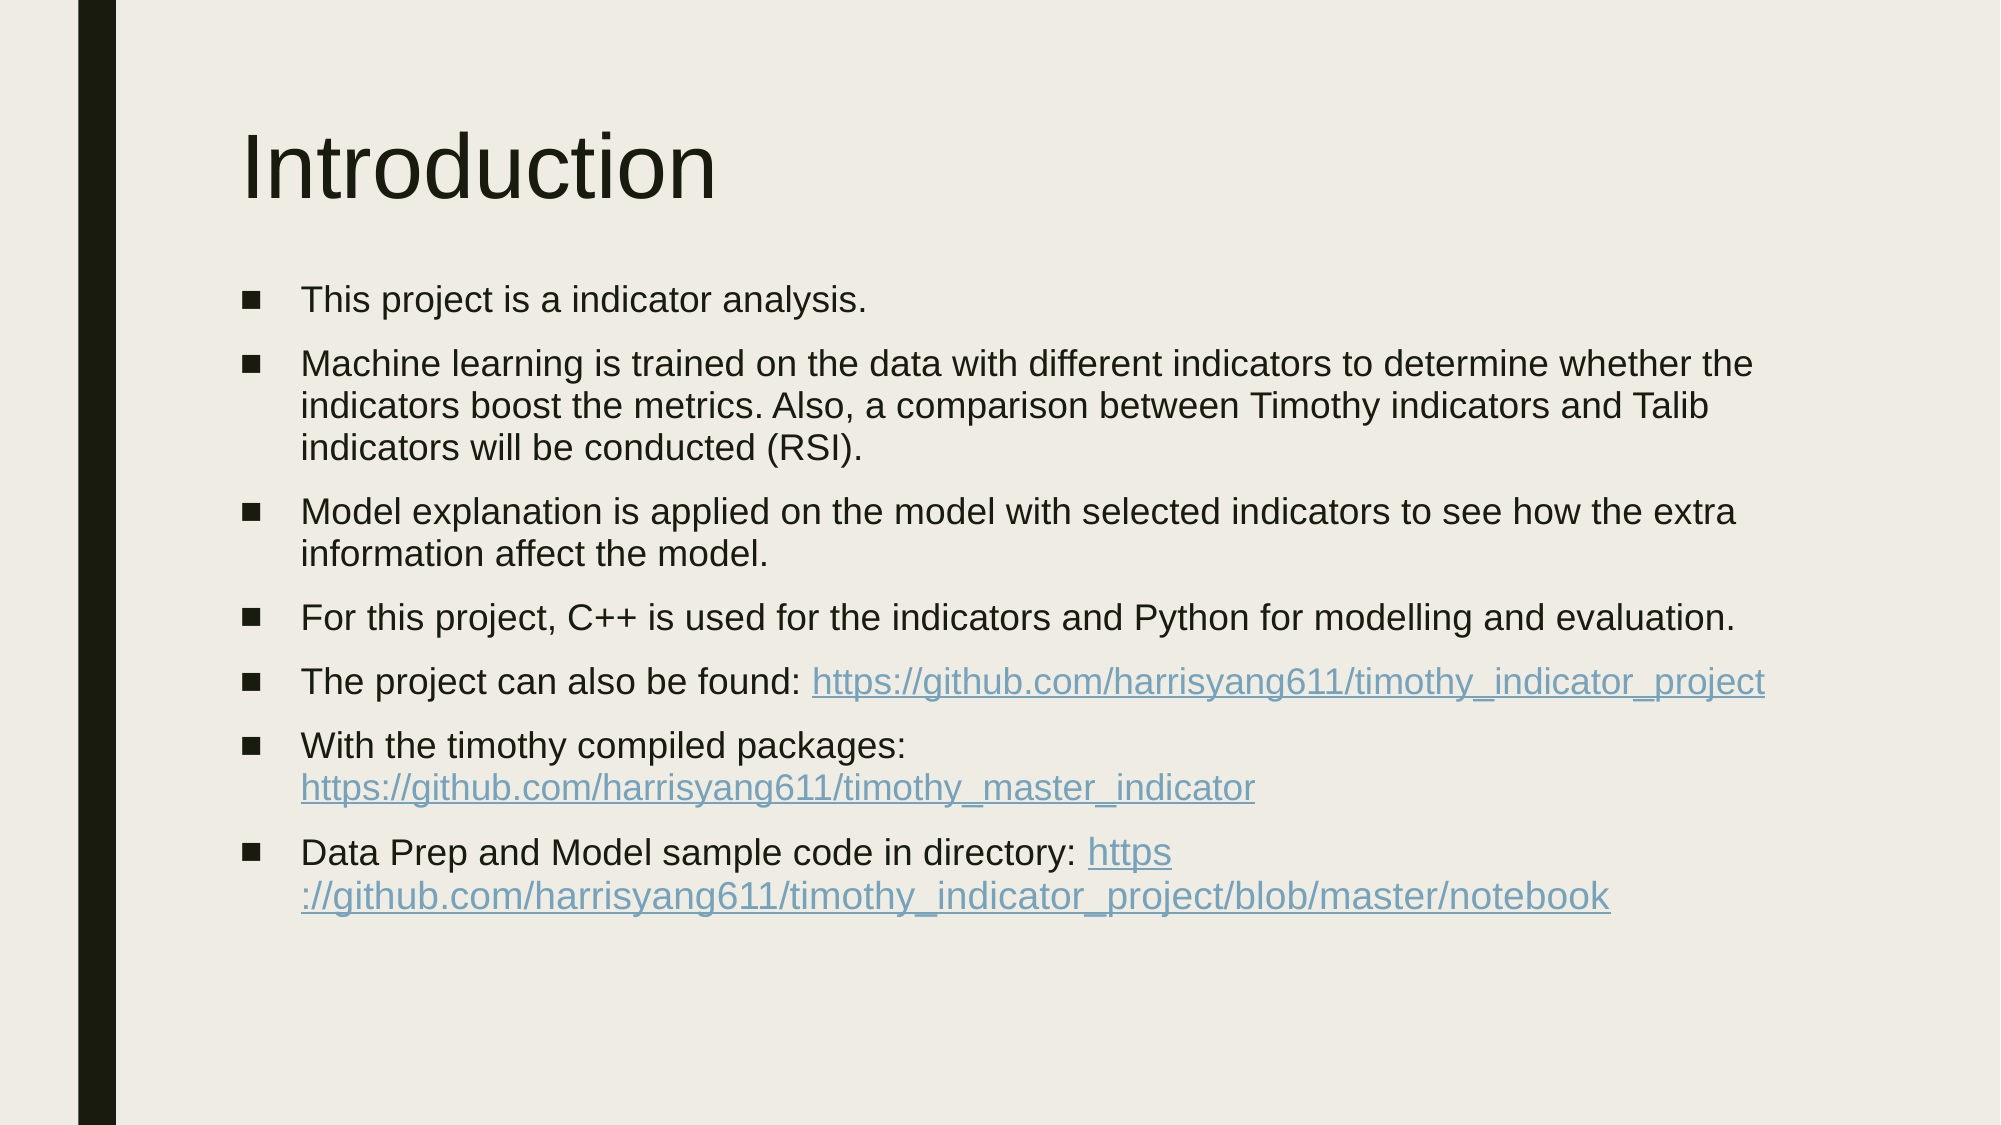

# Introduction
This project is a indicator analysis.
Machine learning is trained on the data with different indicators to determine whether the indicators boost the metrics. Also, a comparison between Timothy indicators and Talib indicators will be conducted (RSI).
Model explanation is applied on the model with selected indicators to see how the extra information affect the model.
For this project, C++ is used for the indicators and Python for modelling and evaluation.
The project can also be found: https://github.com/harrisyang611/timothy_indicator_project
With the timothy compiled packages: https://github.com/harrisyang611/timothy_master_indicator
Data Prep and Model sample code in directory: https://github.com/harrisyang611/timothy_indicator_project/blob/master/notebook